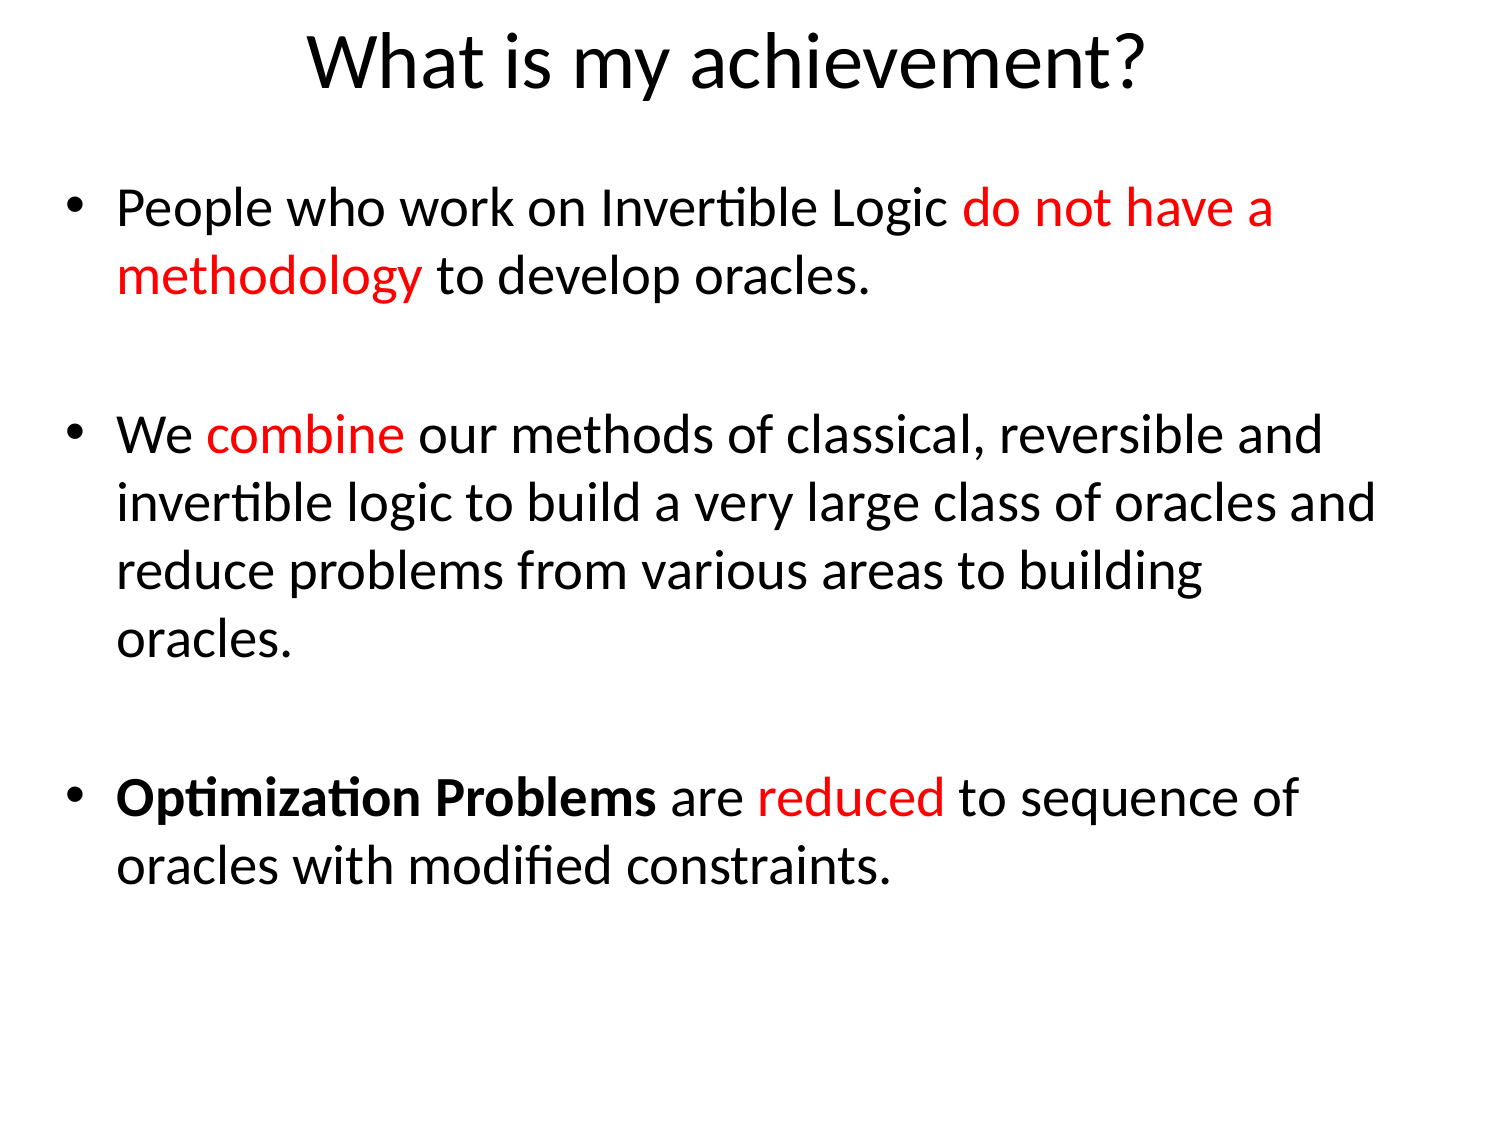

# What is my achievement?
People who work on Invertible Logic do not have a methodology to develop oracles.

We combine our methods of classical, reversible and invertible logic to build a very large class of oracles and reduce problems from various areas to building oracles.

Optimization Problems are reduced to sequence of oracles with modified constraints.